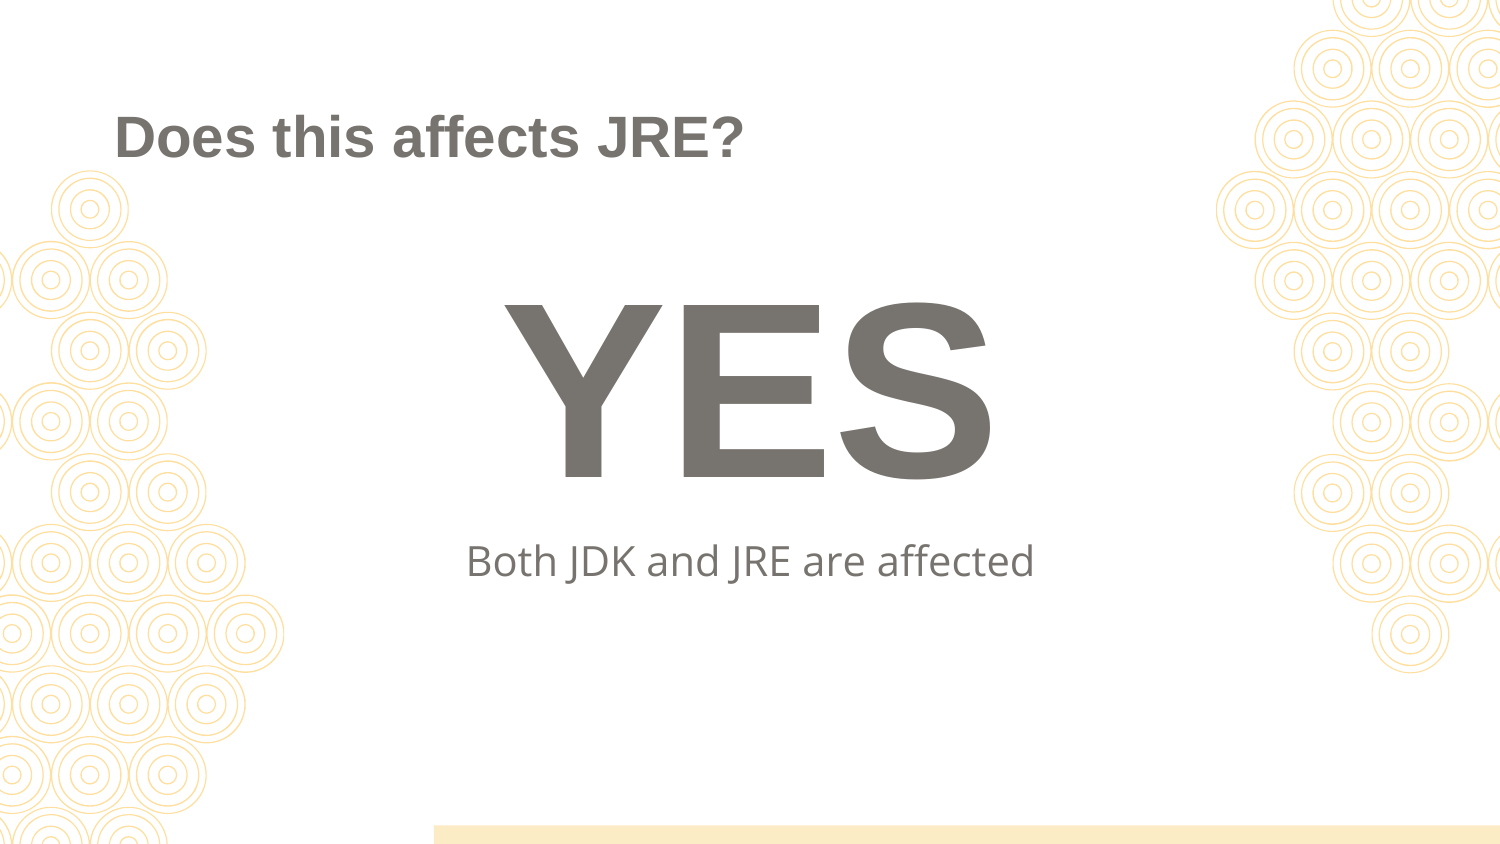

Does this affects JRE?
# YES
Both JDK and JRE are affected